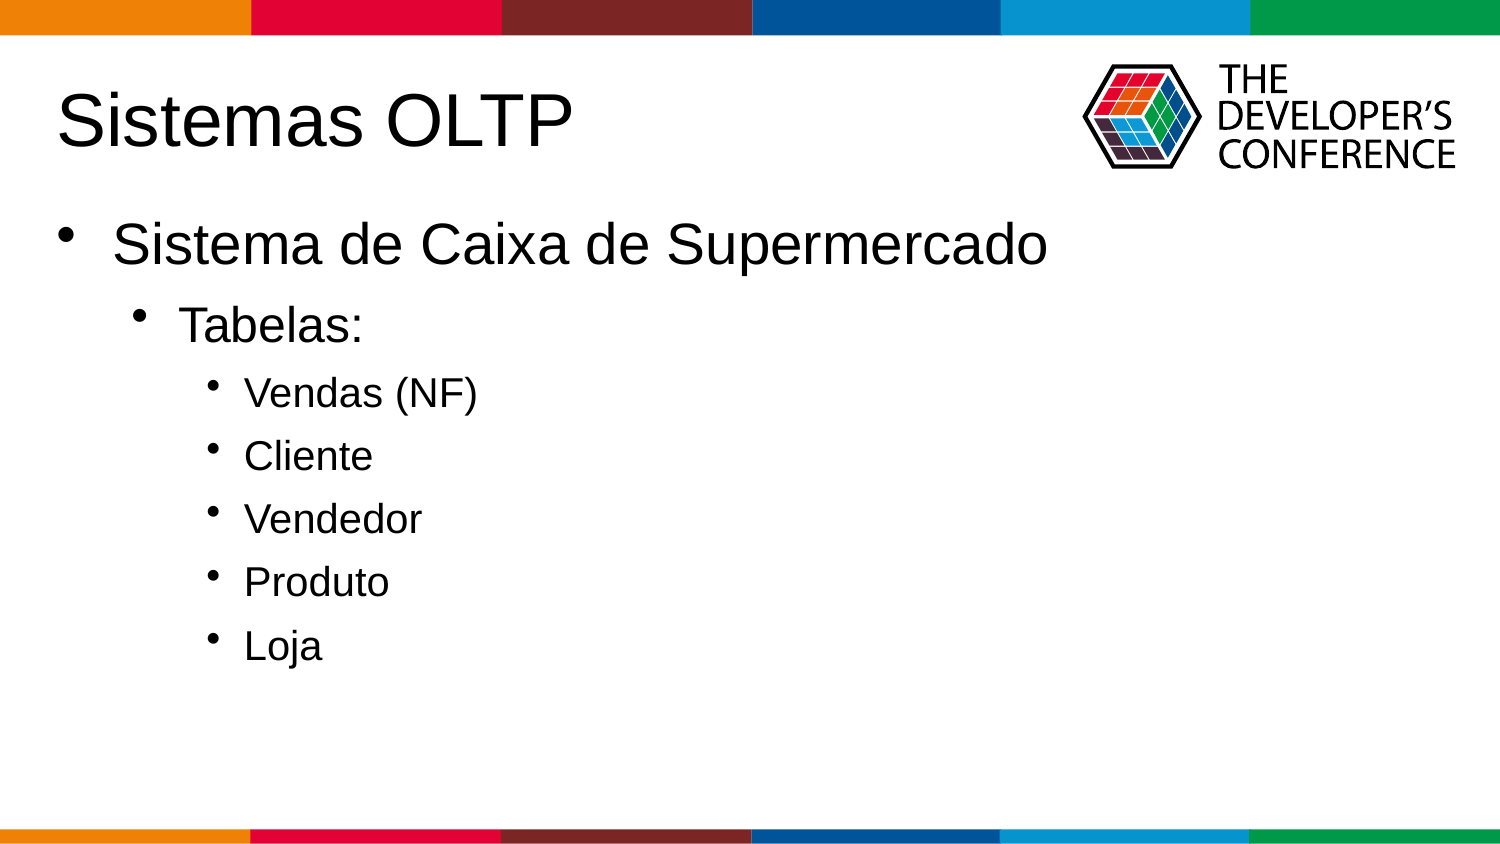

# Sistemas OLTP
Sistema de Caixa de Supermercado
Tabelas:
Vendas (NF)
Cliente
Vendedor
Produto
Loja